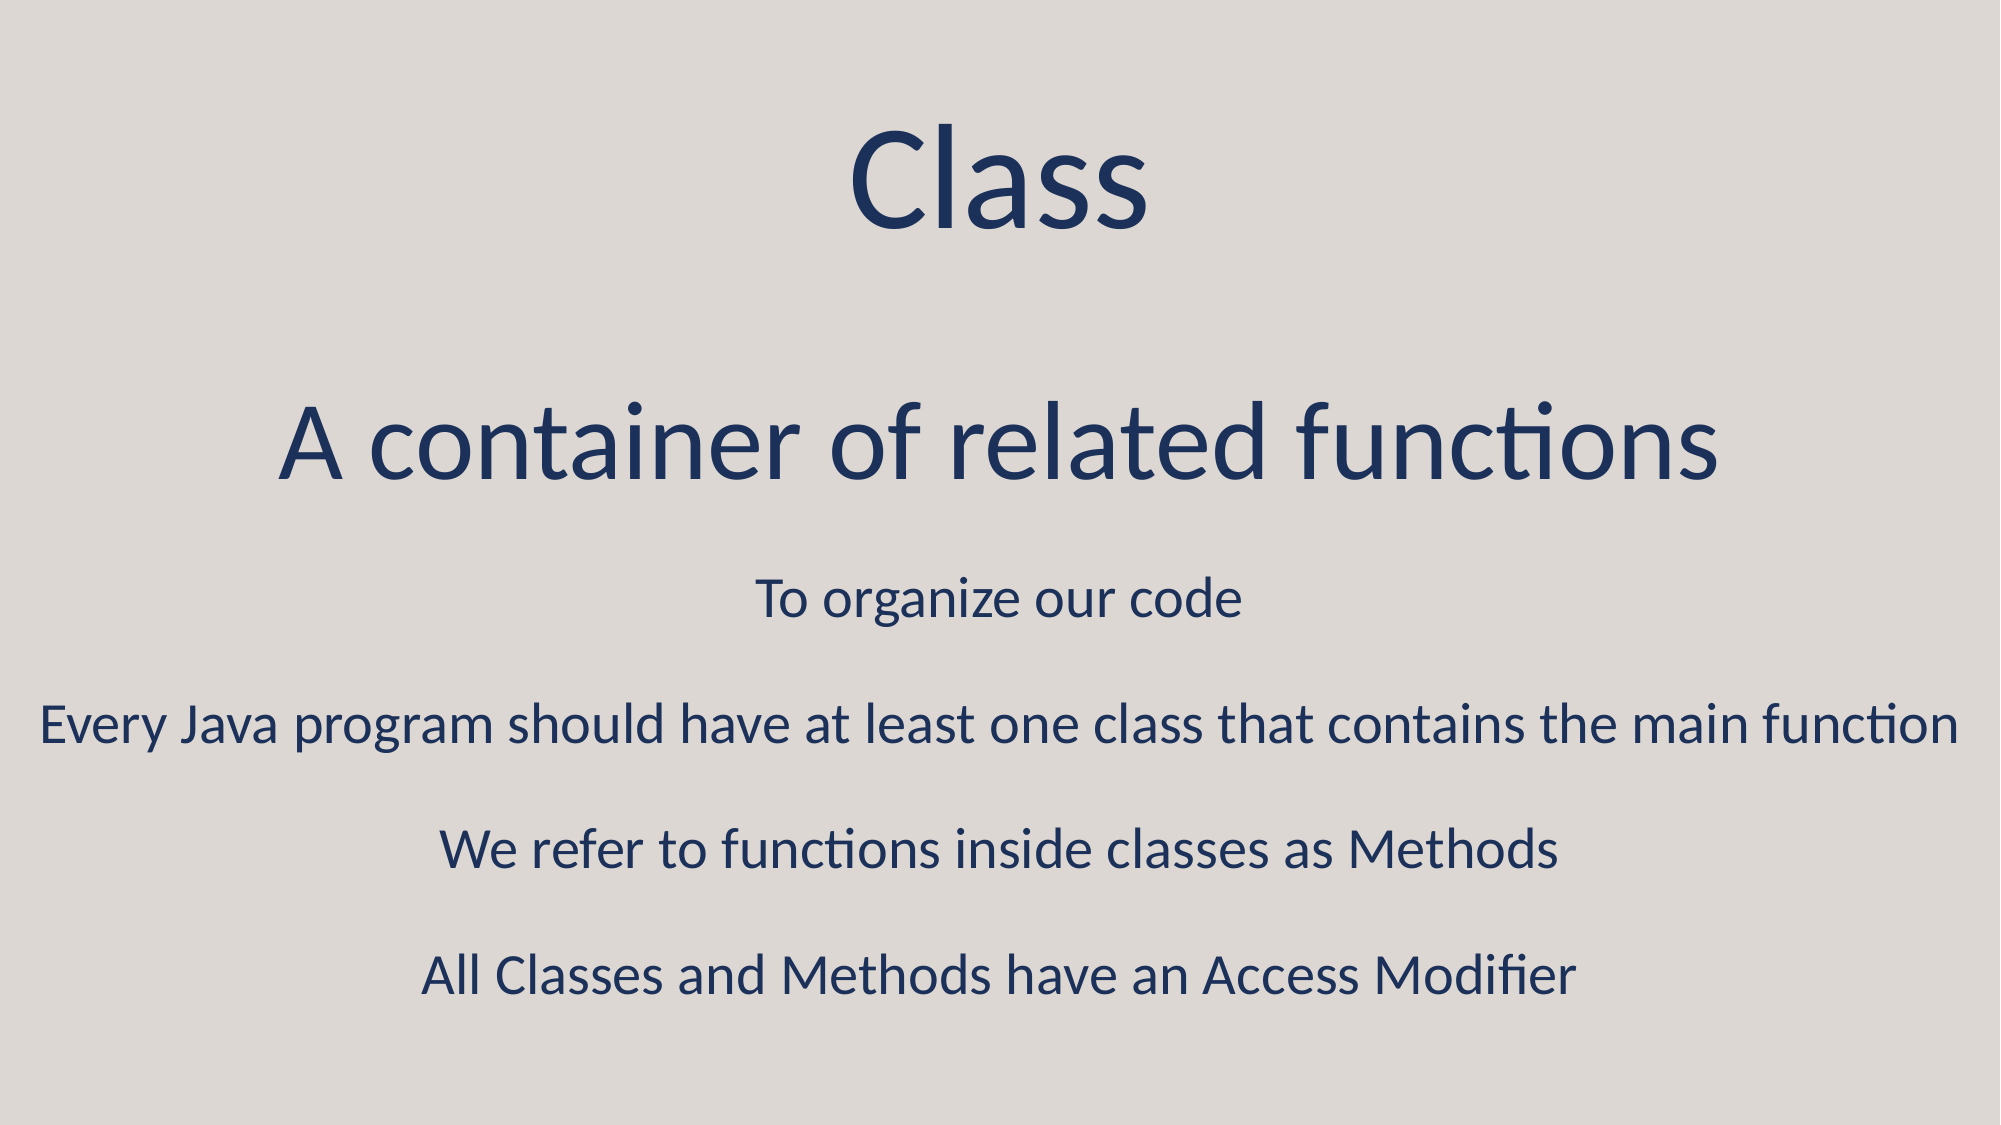

# Class A container of related functions To organize our code Every Java program should have at least one class that contains the main function We refer to functions inside classes as Methods All Classes and Methods have an Access Modifier